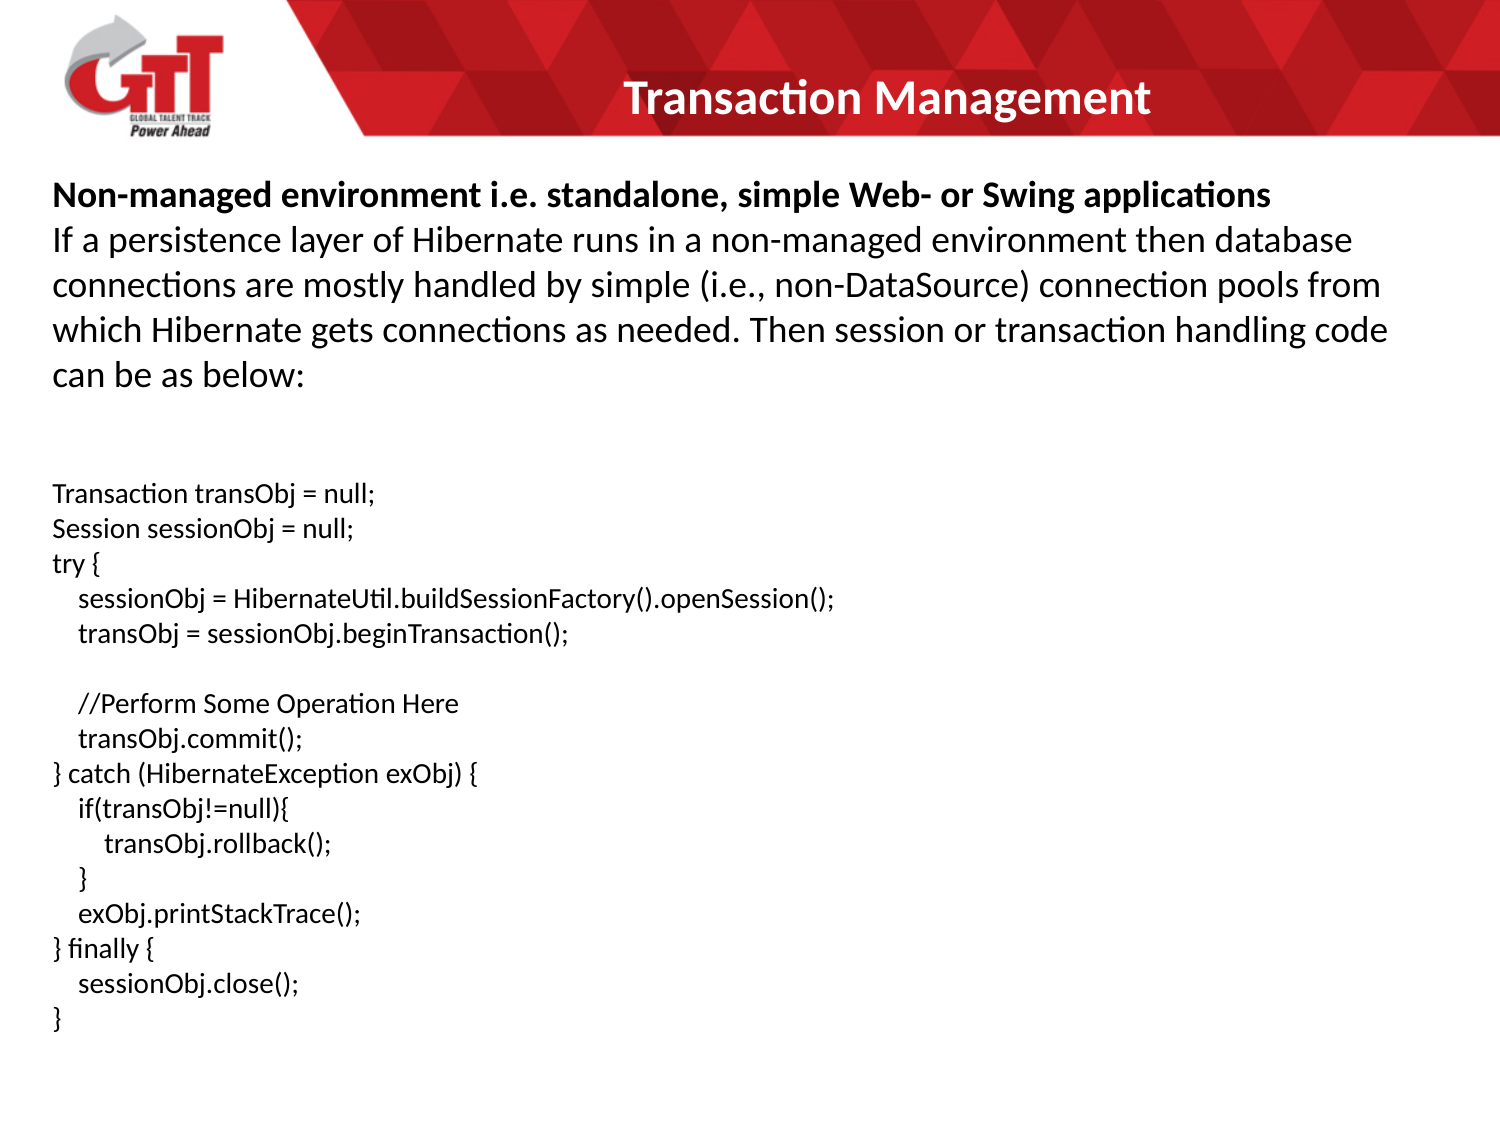

# Transaction Management
Non-managed environment i.e. standalone, simple Web- or Swing applications
If a persistence layer of Hibernate runs in a non-managed environment then database connections are mostly handled by simple (i.e., non-DataSource) connection pools from which Hibernate gets connections as needed. Then session or transaction handling code can be as below:

Transaction transObj = null;
Session sessionObj = null;
try {
    sessionObj = HibernateUtil.buildSessionFactory().openSession();
    transObj = sessionObj.beginTransaction();

    //Perform Some Operation Here
    transObj.commit();
} catch (HibernateException exObj) {
    if(transObj!=null){
        transObj.rollback();
    }
    exObj.printStackTrace();
} finally {
    sessionObj.close();
}